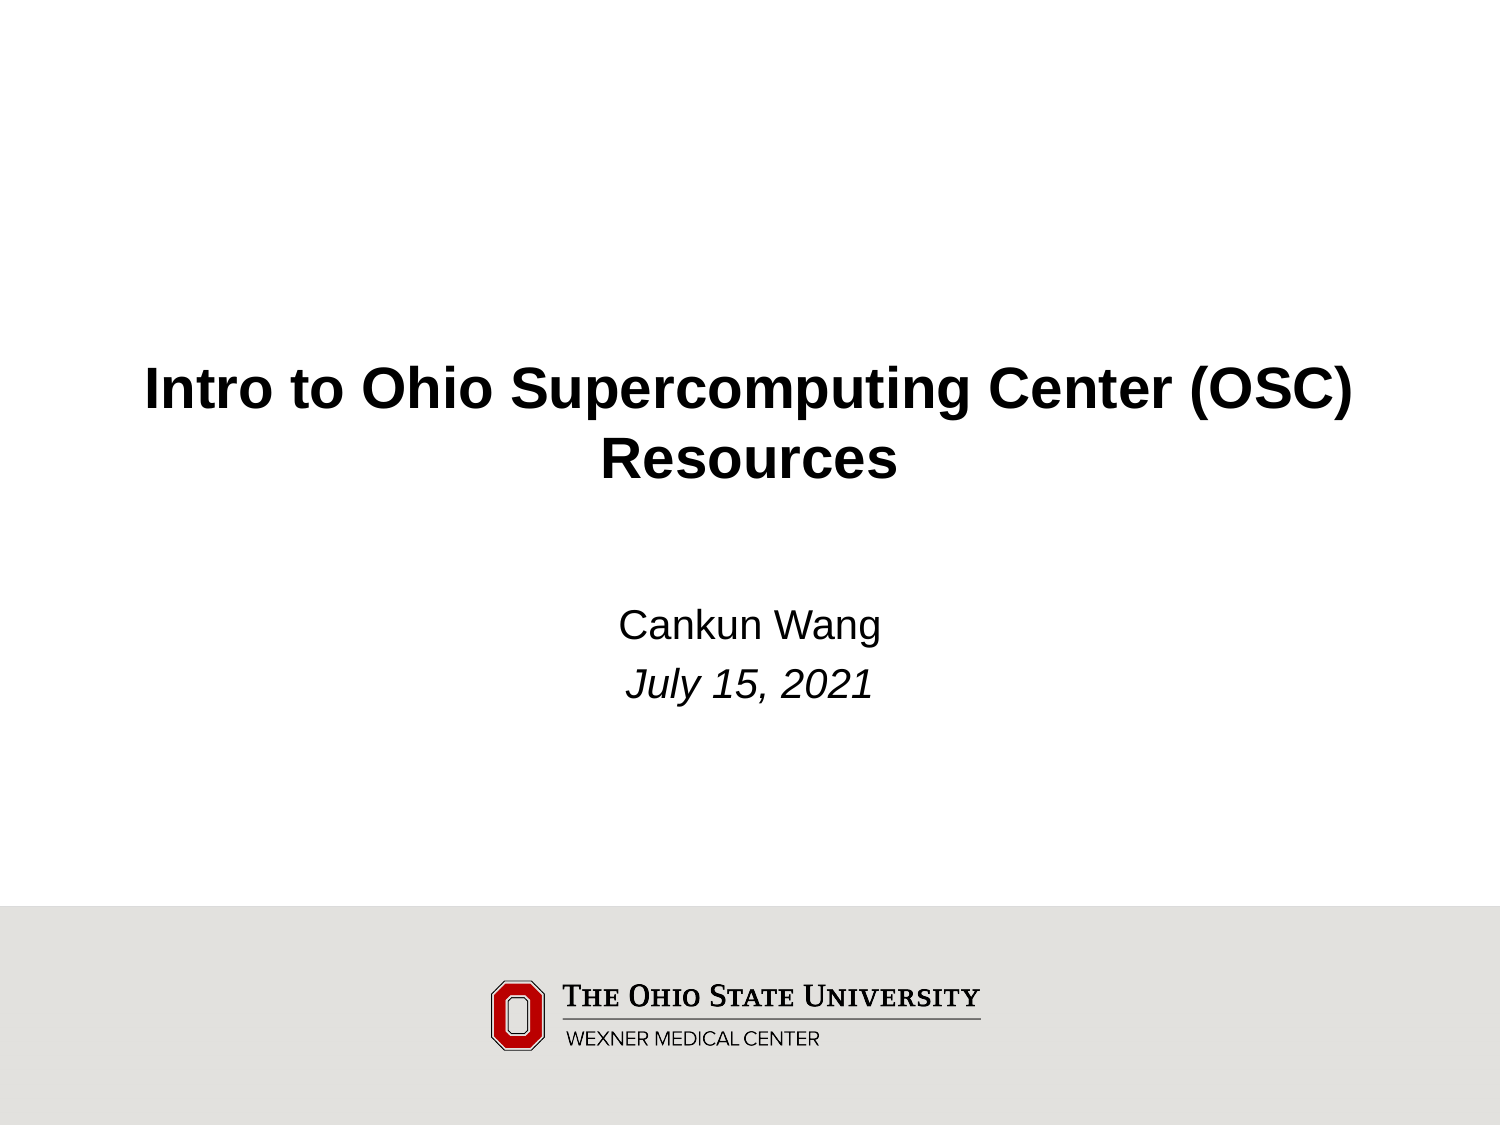

Intro to Ohio Supercomputing Center (OSC) Resources
Cankun Wang
July 15, 2021